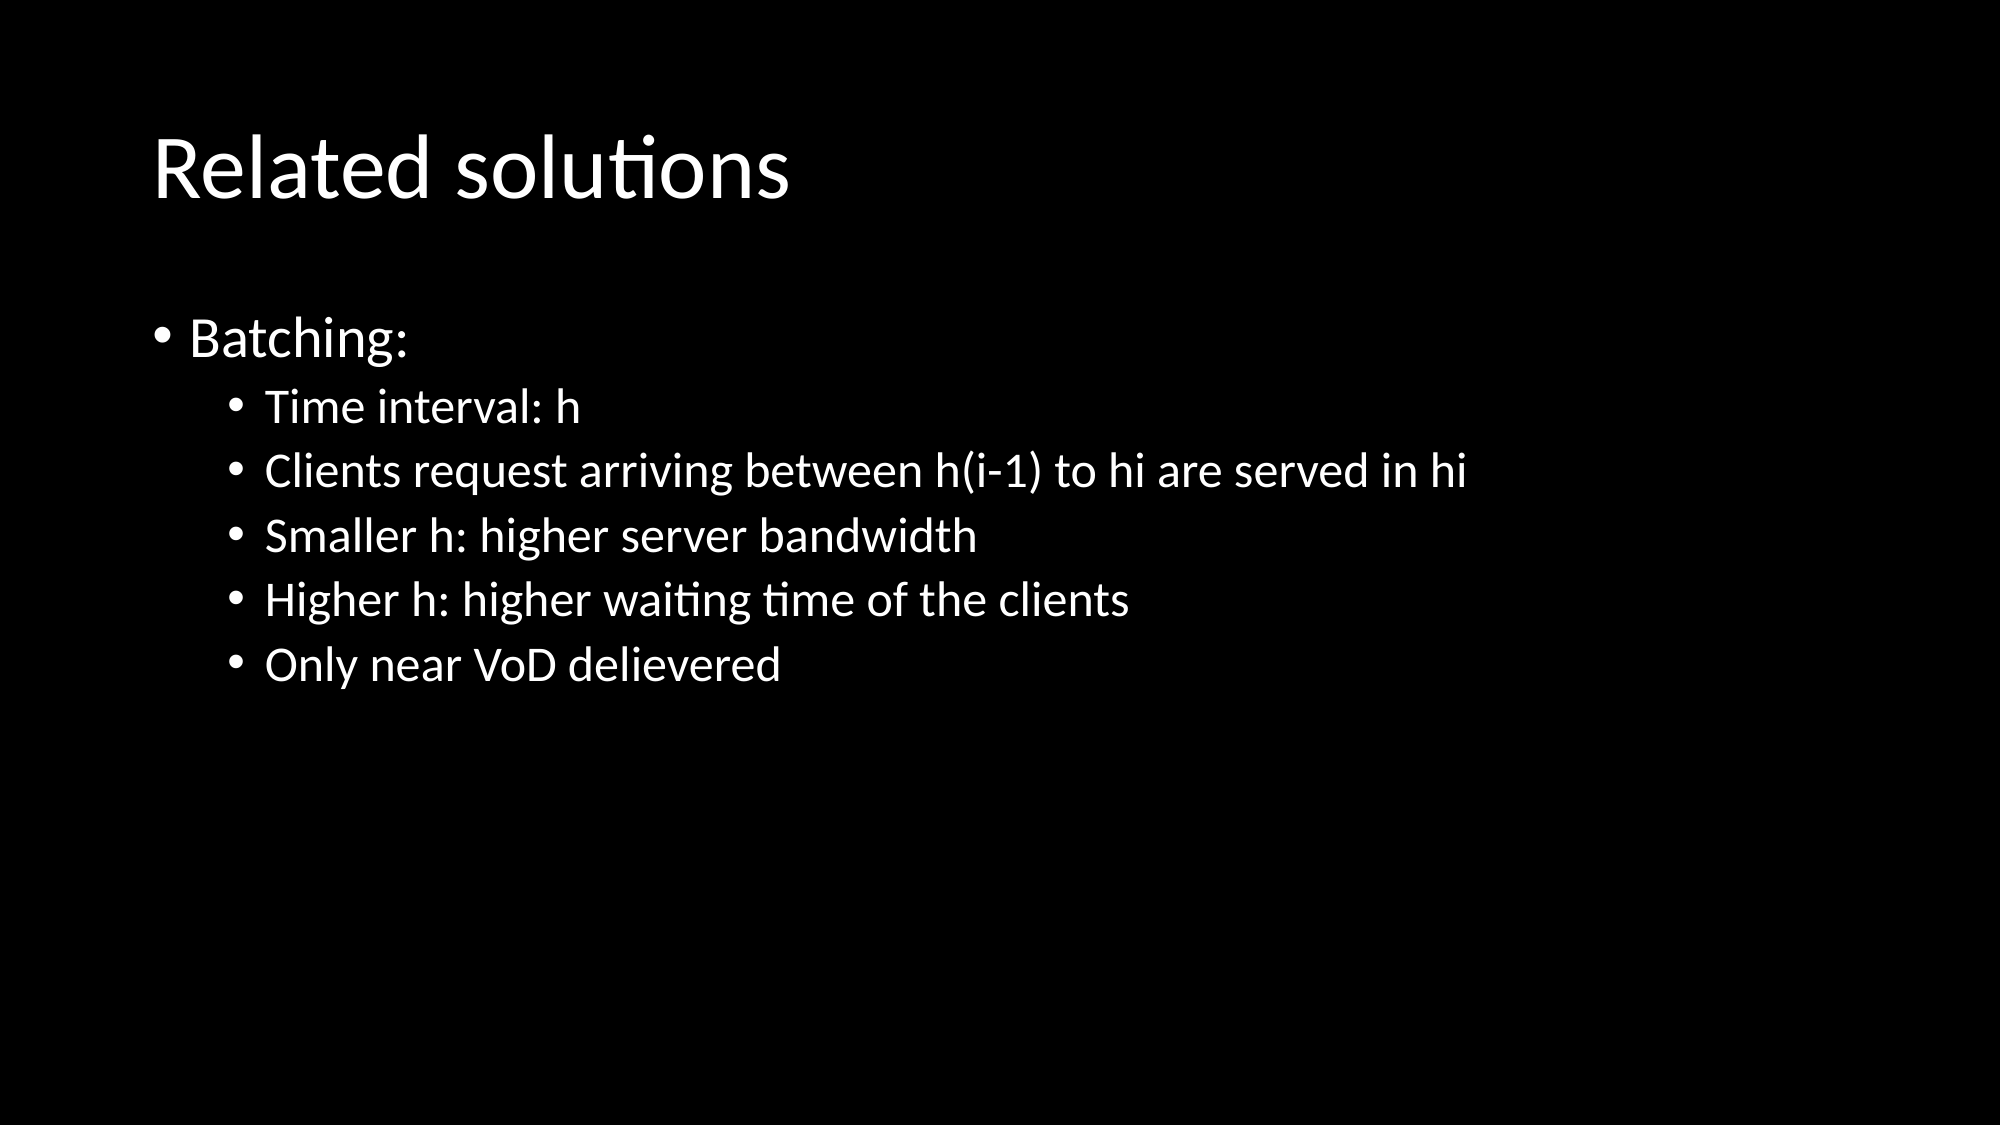

# Related solutions
Batching:
Time interval: h
Clients request arriving between h(i-1) to hi are served in hi
Smaller h: higher server bandwidth
Higher h: higher waiting time of the clients
Only near VoD delievered